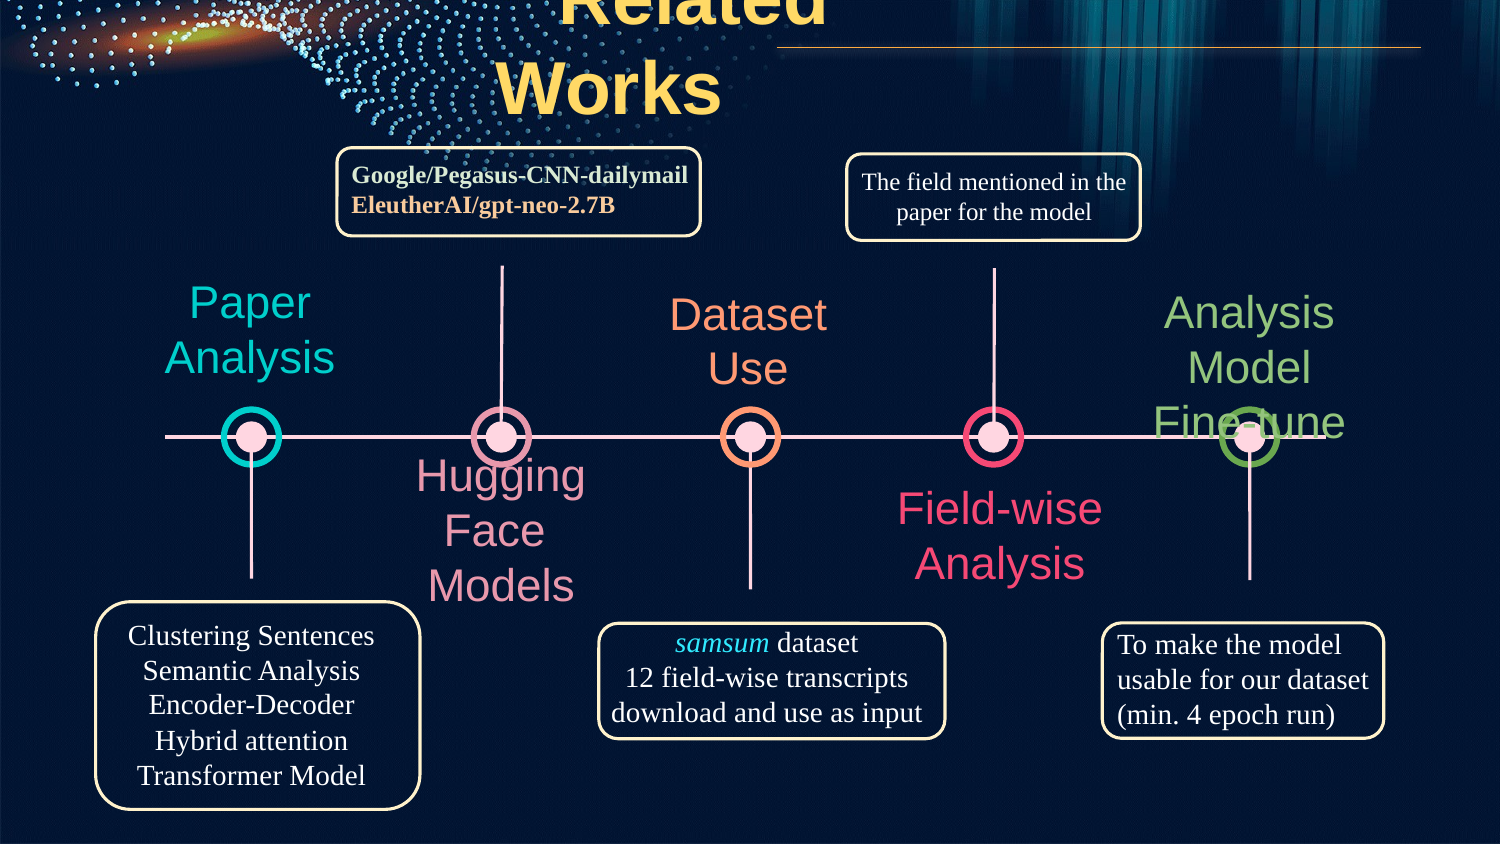

Related Works
The field mentioned in the paper for the model

Google/Pegasus-CNN-dailymail
EleutherAI/gpt-neo-2.7B

Paper
Analysis
Analysis Model
Fine-tune
Dataset
Use

Hugging Face
Models
Field-wise
Analysis

samsum dataset
12 field-wise transcripts download and use as input

Clustering Sentences
Semantic Analysis
Encoder-Decoder
Hybrid attention
Transformer Model

To make the model usable for our dataset (min. 4 epoch run)